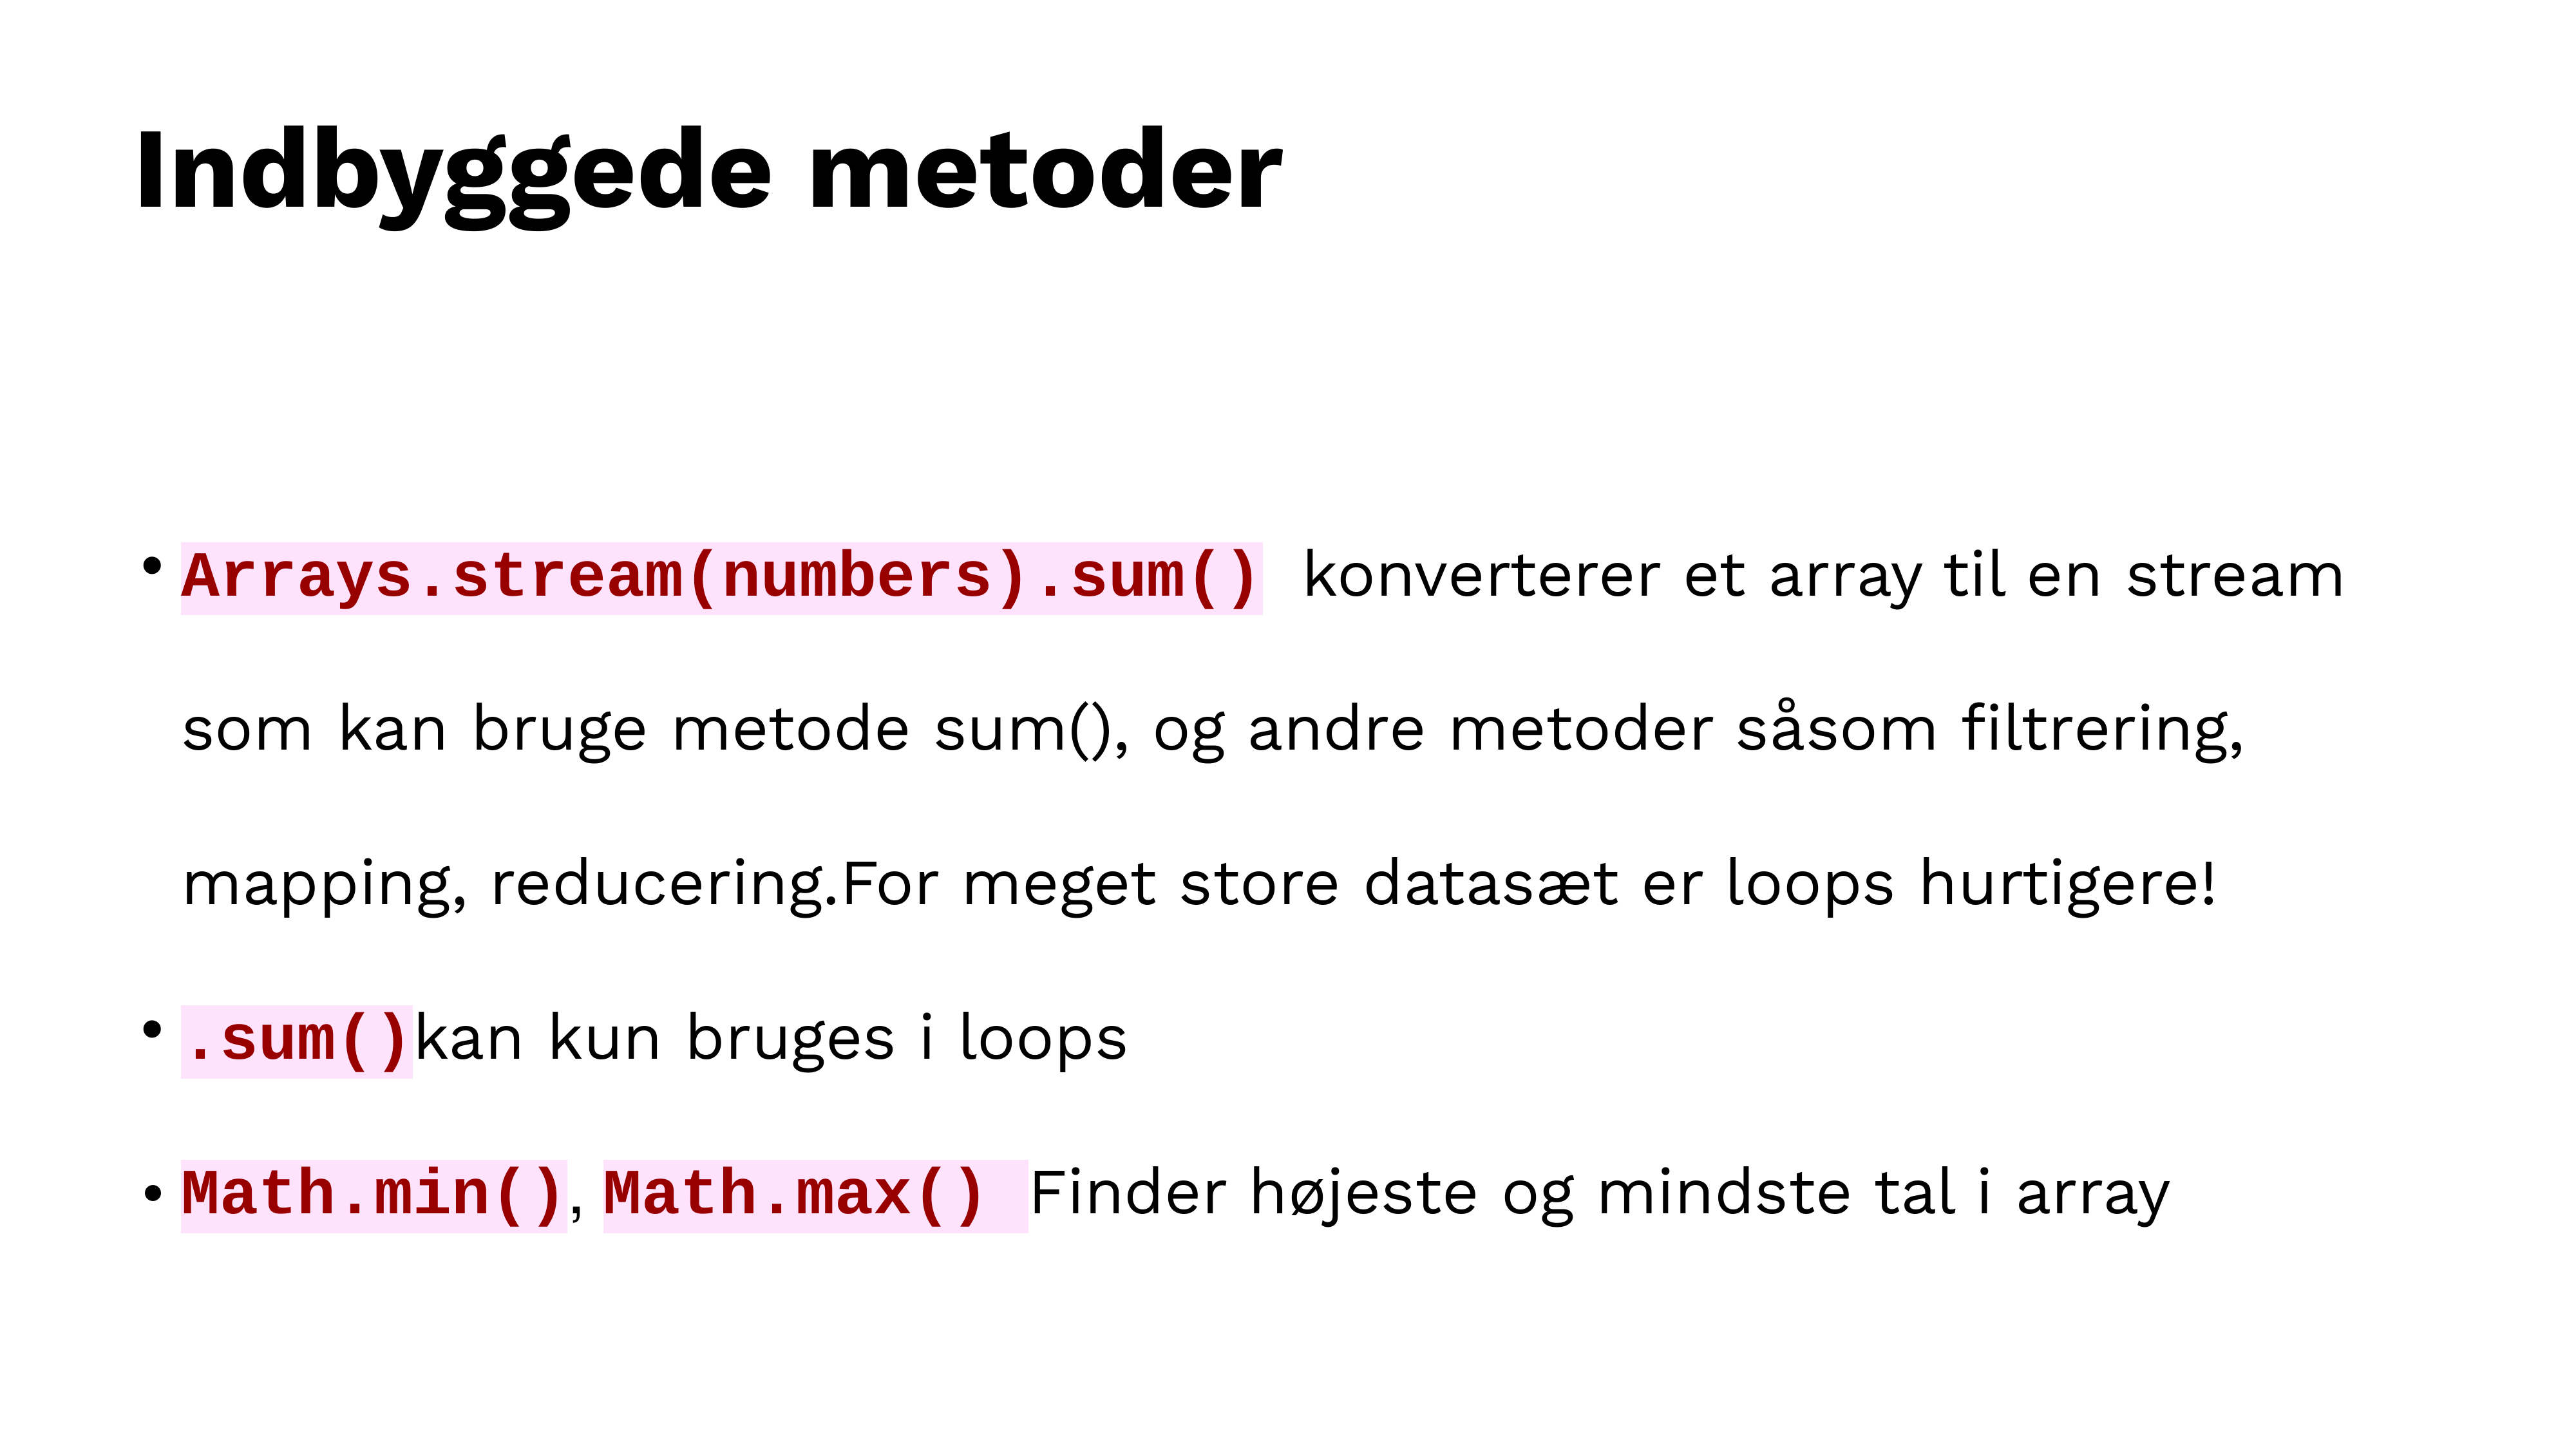

# Indbyggede metoder
Arrays.stream(numbers).sum() konverterer et array til en stream som kan bruge metode sum(), og andre metoder såsom filtrering, mapping, reducering.For meget store datasæt er loops hurtigere!
.sum()kan kun bruges i loops
Math.min(), Math.max() Finder højeste og mindste tal i array